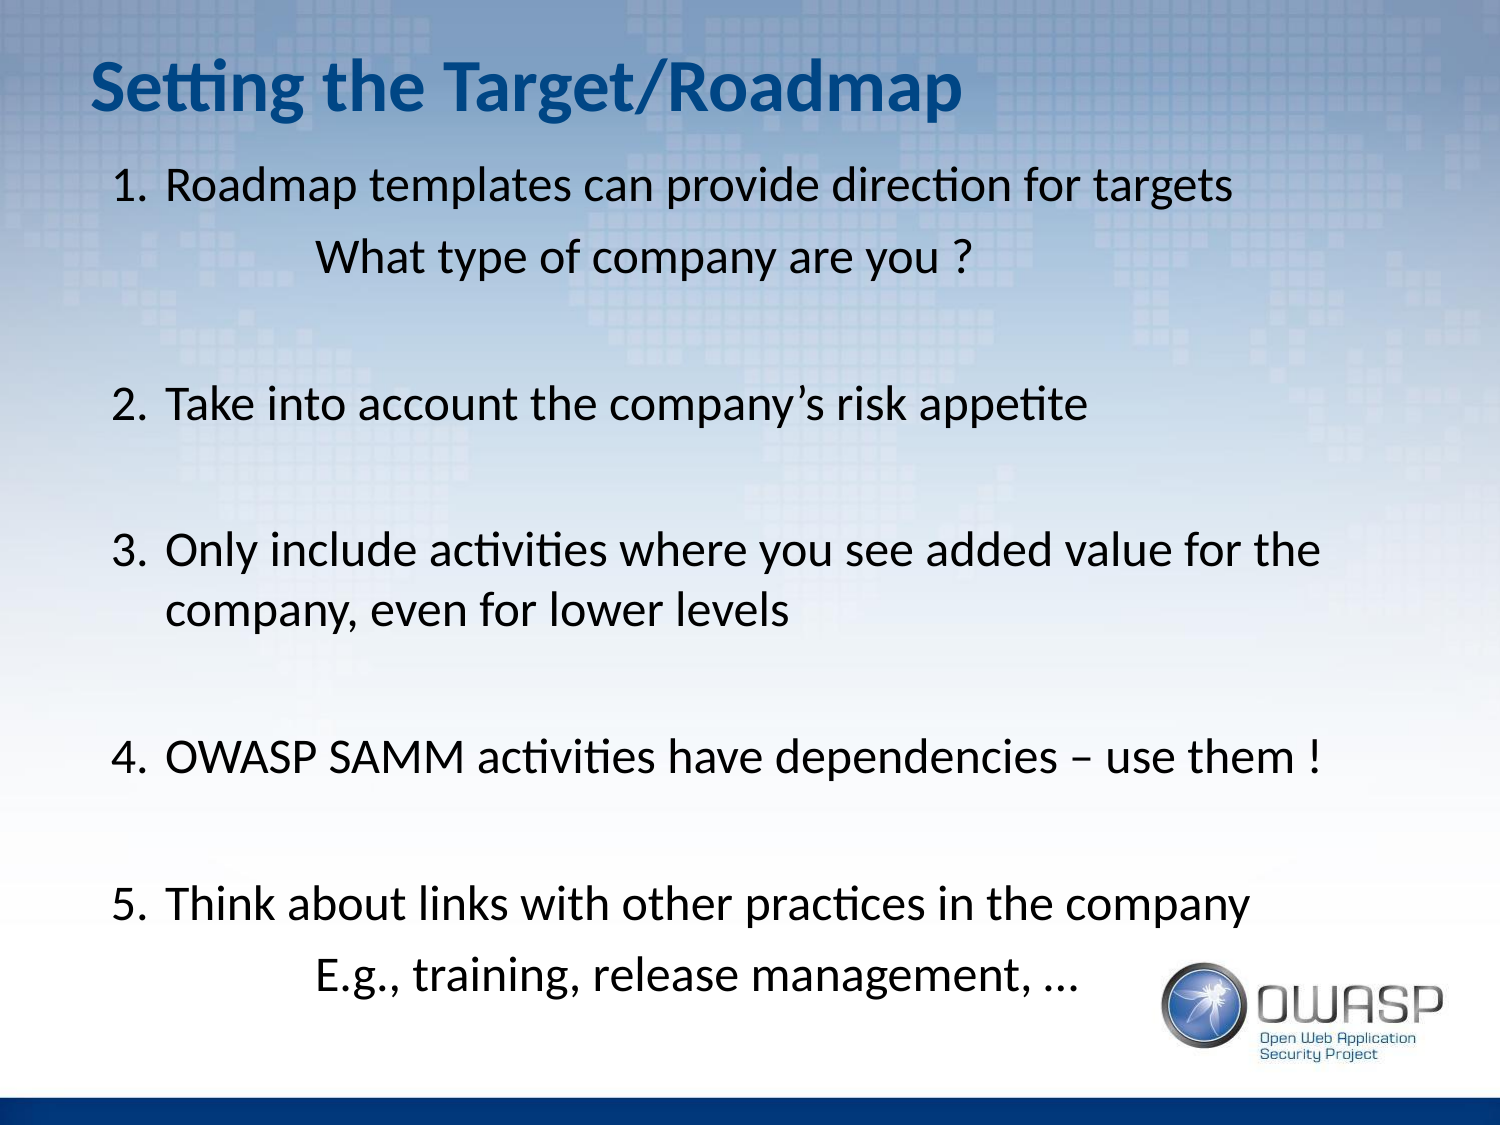

# Setting the Target/Roadmap
Roadmap templates can provide direction for targets
	What type of company are you ?

Take into account the company’s risk appetite

Only include activities where you see added value for the company, even for lower levels

OWASP SAMM activities have dependencies – use them !

Think about links with other practices in the company
	E.g., training, release management, …